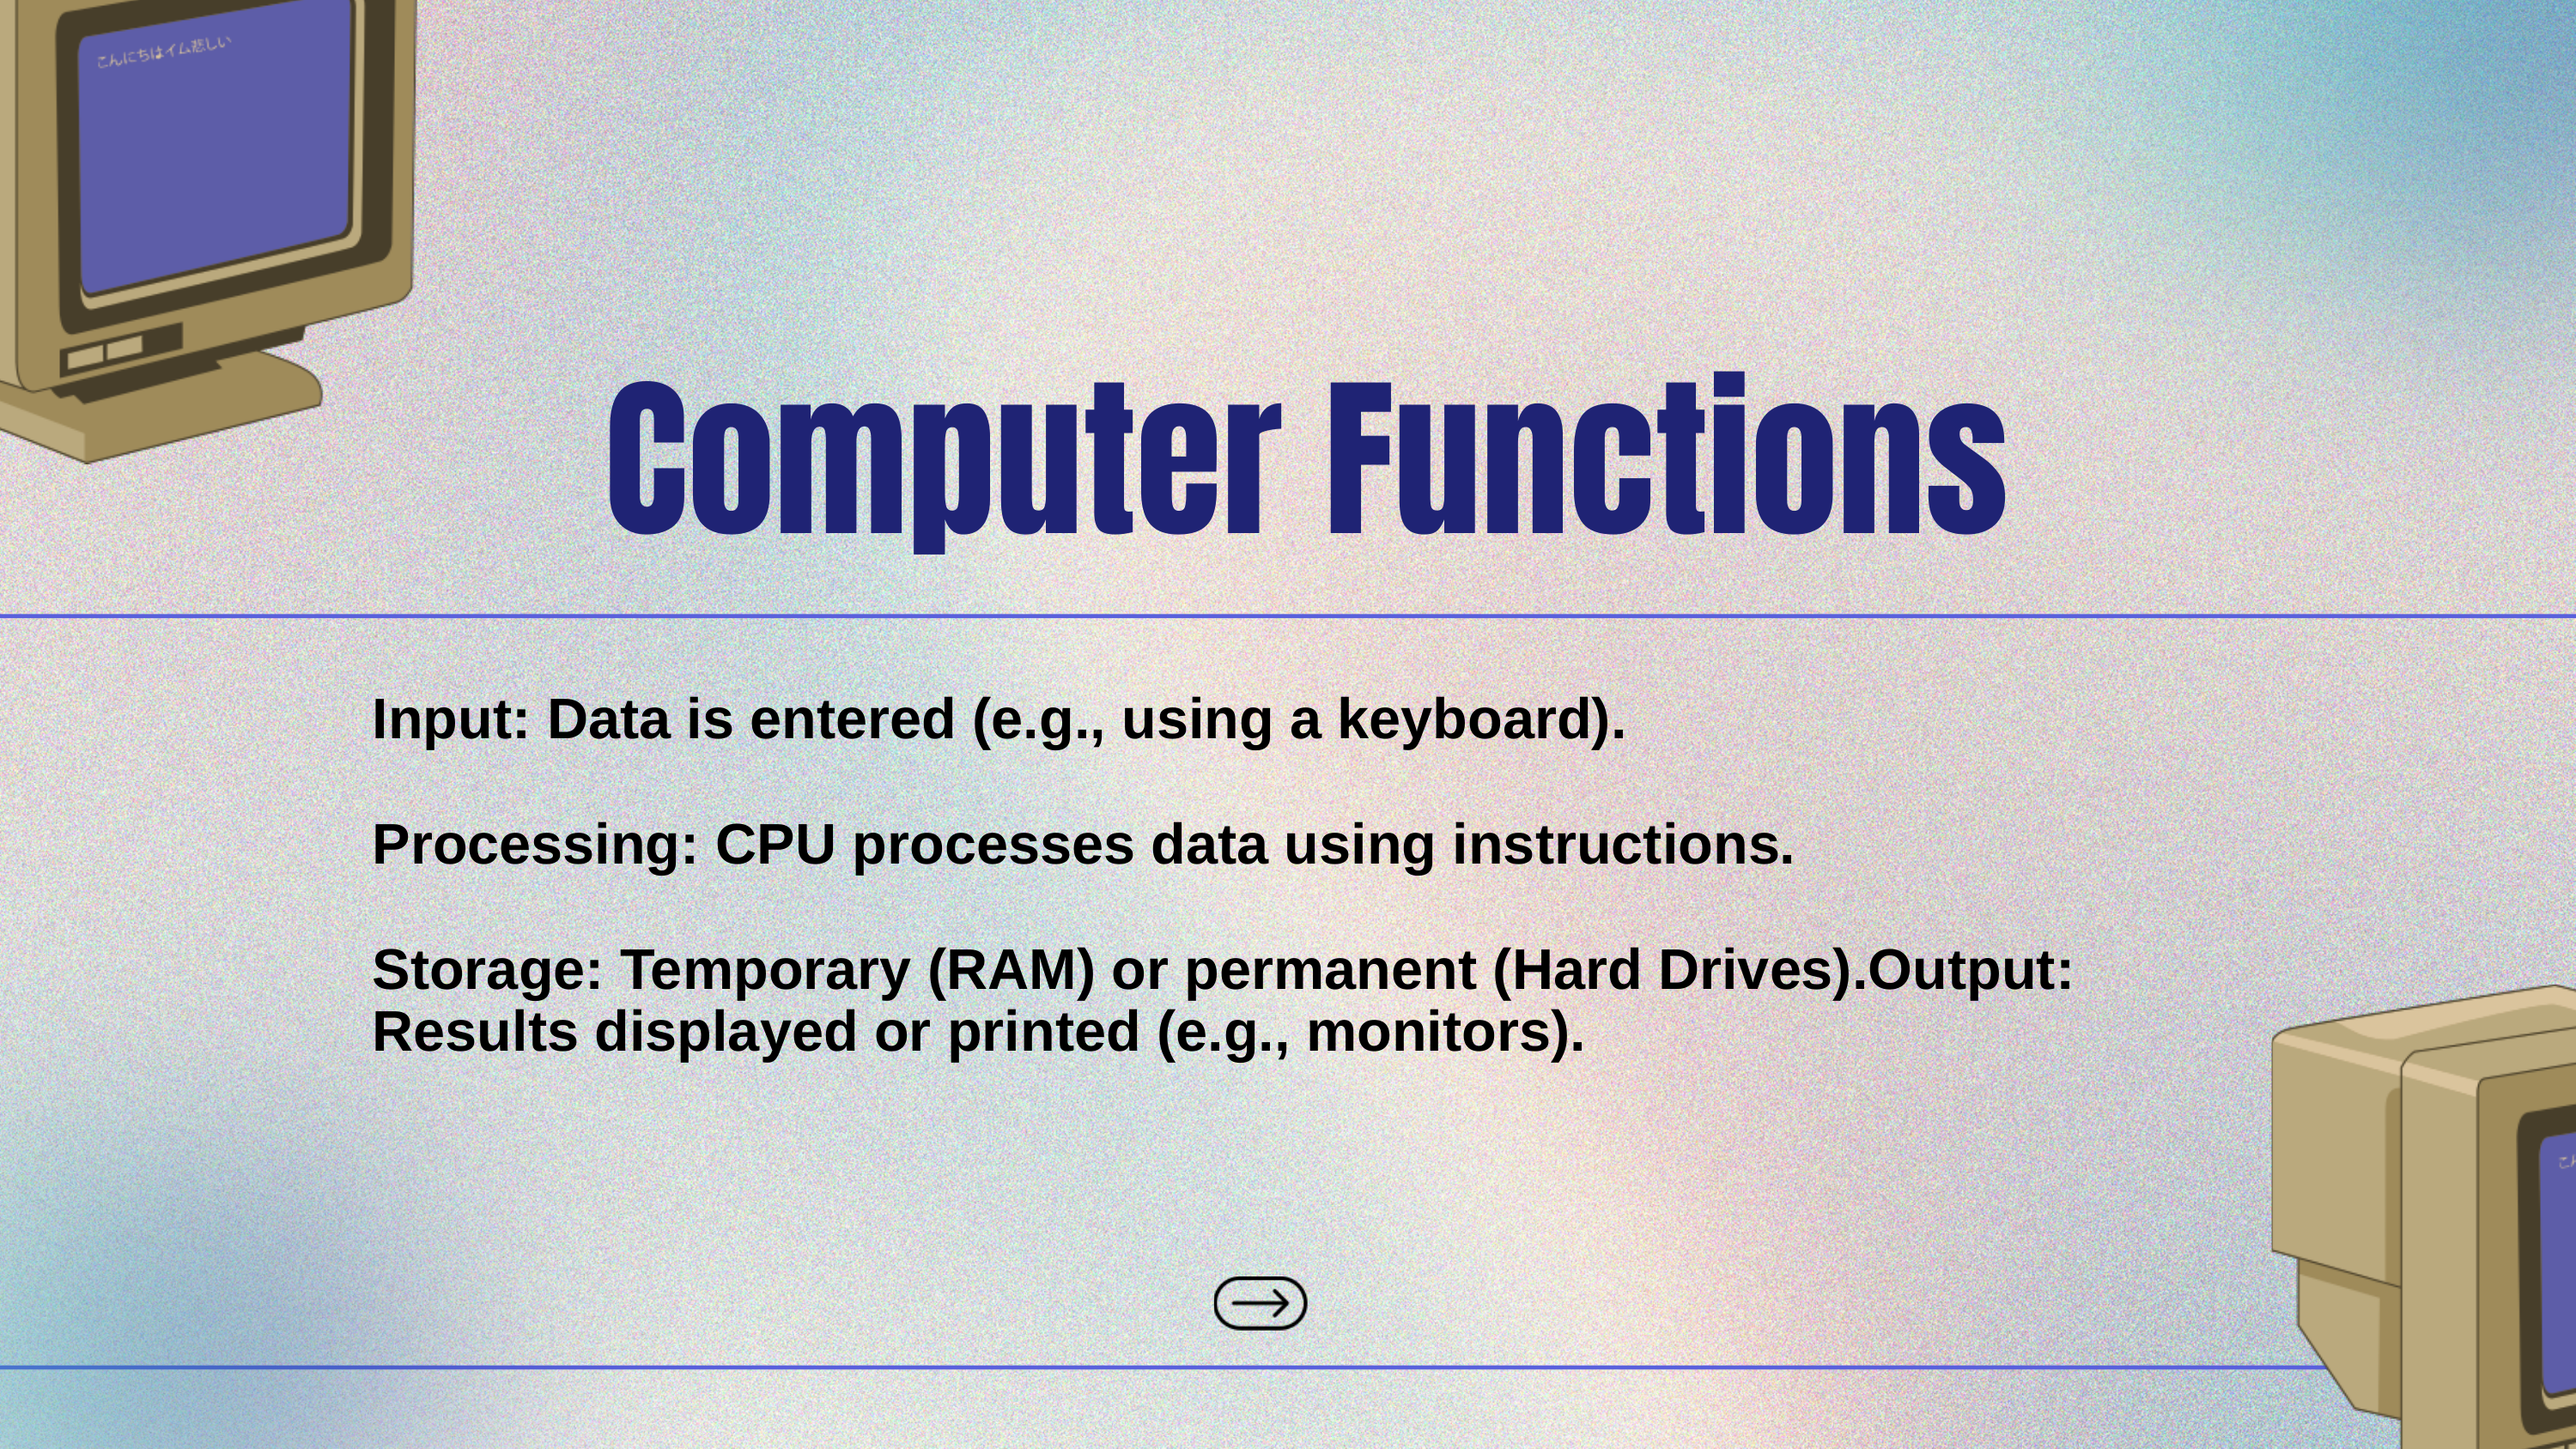

Computer Functions

Input: Data is entered (e.g., using a keyboard).

Processing: CPU processes data using instructions.

Storage: Temporary (RAM) or permanent (Hard Drives).Output: Results displayed or printed (e.g., monitors).